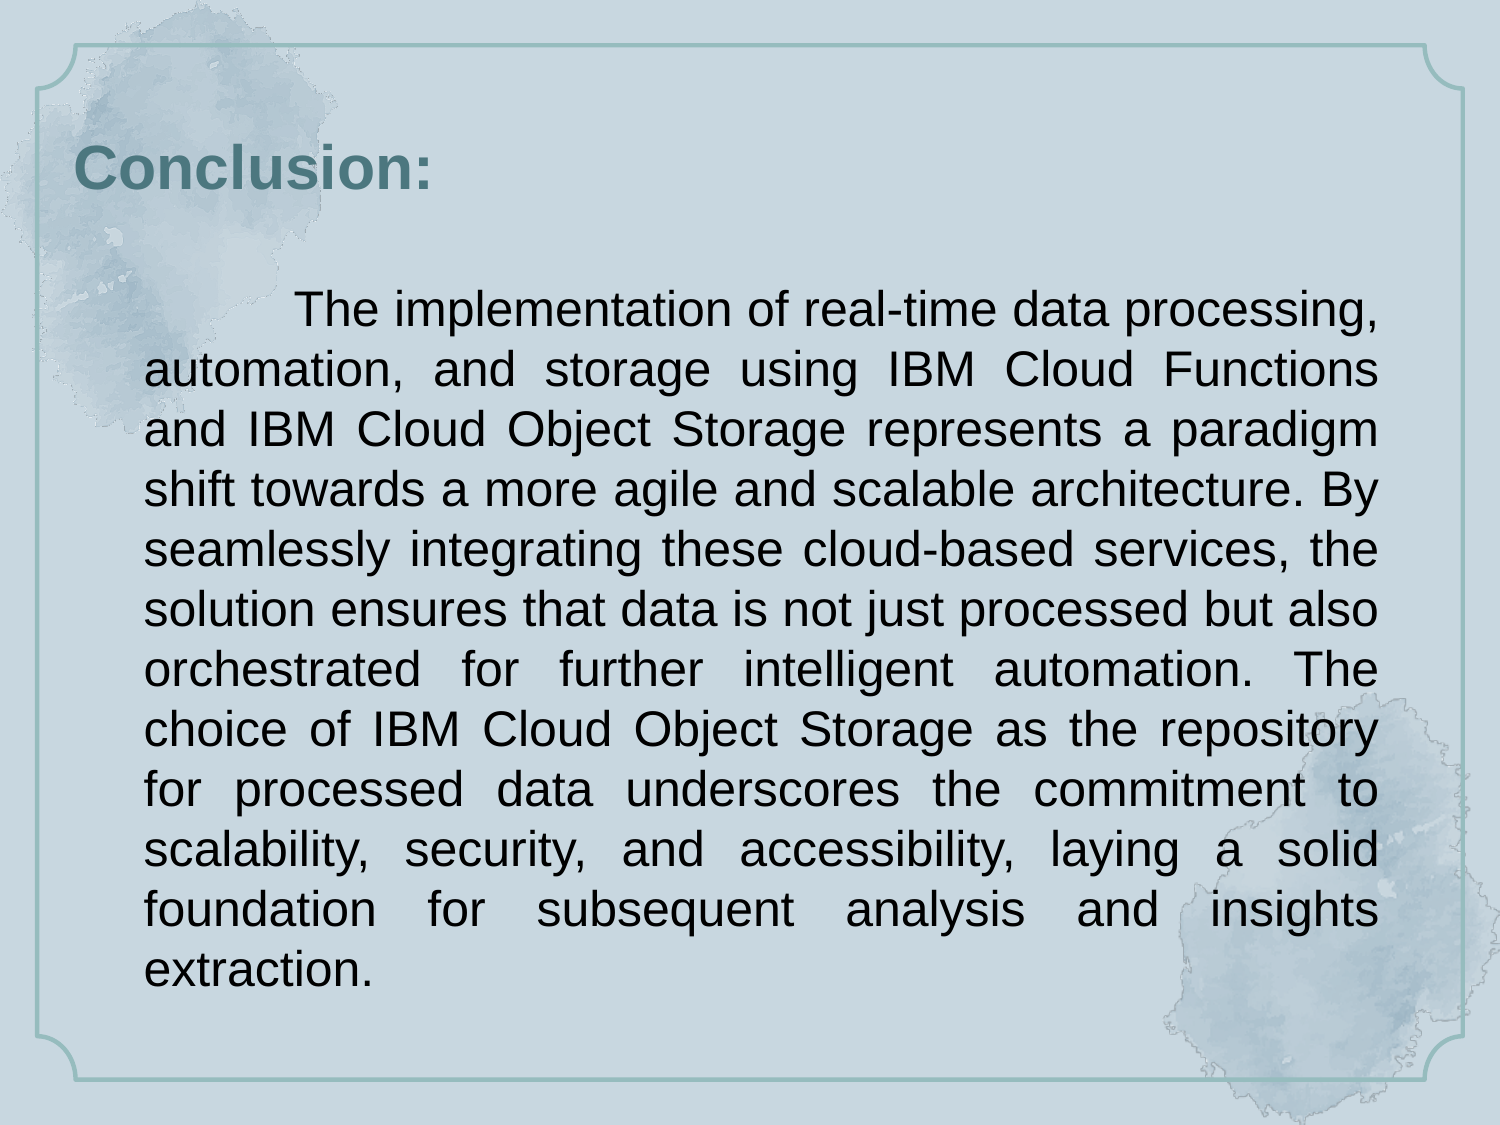

# Conclusion:
	The implementation of real-time data processing, automation, and storage using IBM Cloud Functions and IBM Cloud Object Storage represents a paradigm shift towards a more agile and scalable architecture. By seamlessly integrating these cloud-based services, the solution ensures that data is not just processed but also orchestrated for further intelligent automation. The choice of IBM Cloud Object Storage as the repository for processed data underscores the commitment to scalability, security, and accessibility, laying a solid foundation for subsequent analysis and insights extraction.